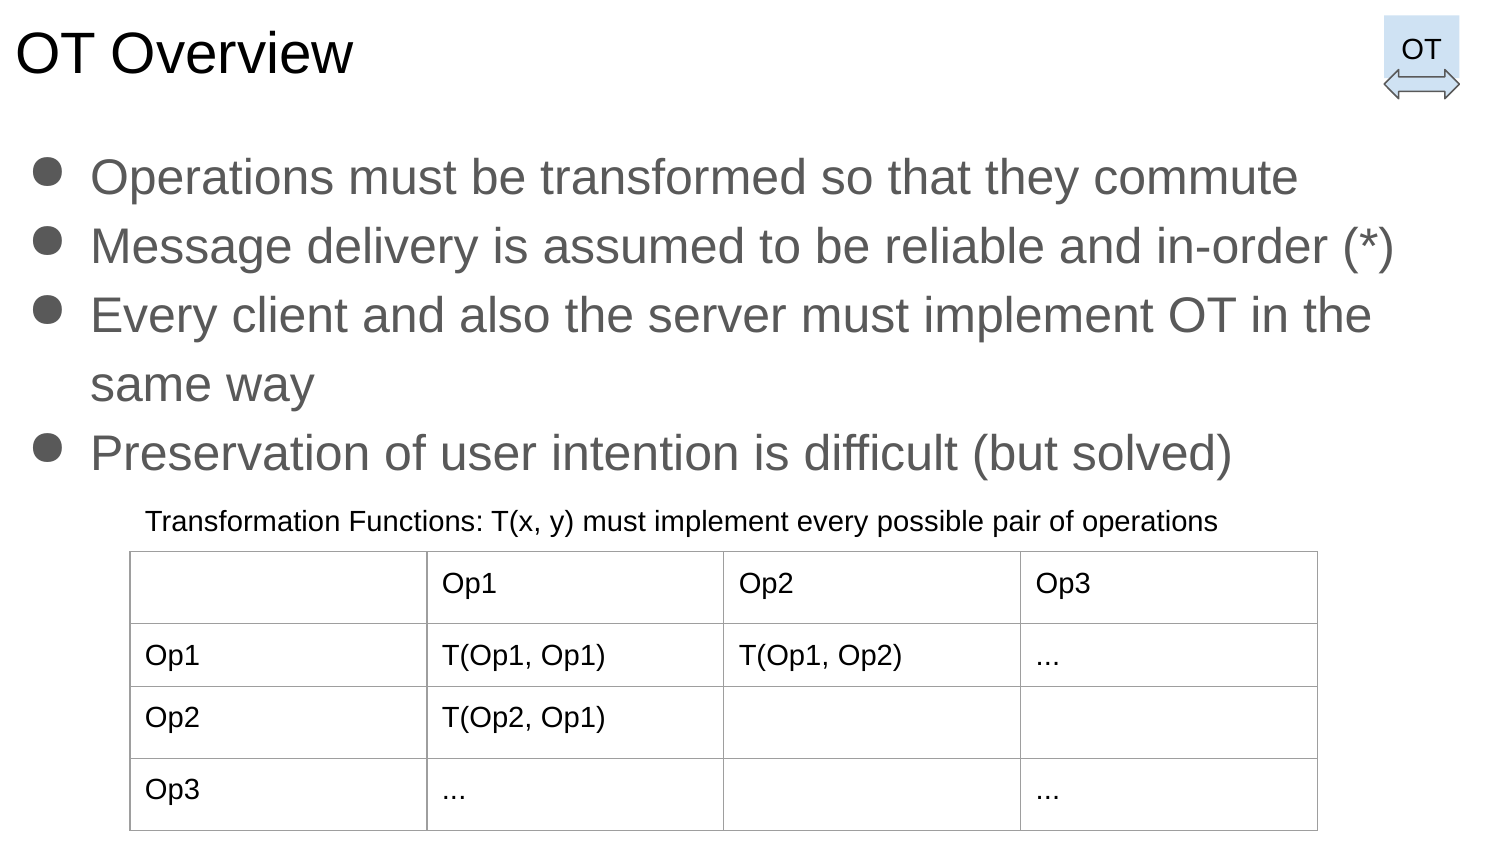

# OT Overview
OT

Operations must be transformed so that they commute
Message delivery is assumed to be reliable and in-order (*)
Every client and also the server must implement OT in the same way
Preservation of user intention is difficult (but solved)
Transformation Functions: T(x, y) must implement every possible pair of operations
|  | Op1 | Op2 | Op3 |
| --- | --- | --- | --- |
| Op1 | T(Op1, Op1) | T(Op1, Op2) | ... |
| Op2 | T(Op2, Op1) |  |  |
| Op3 | ... |  | ... |